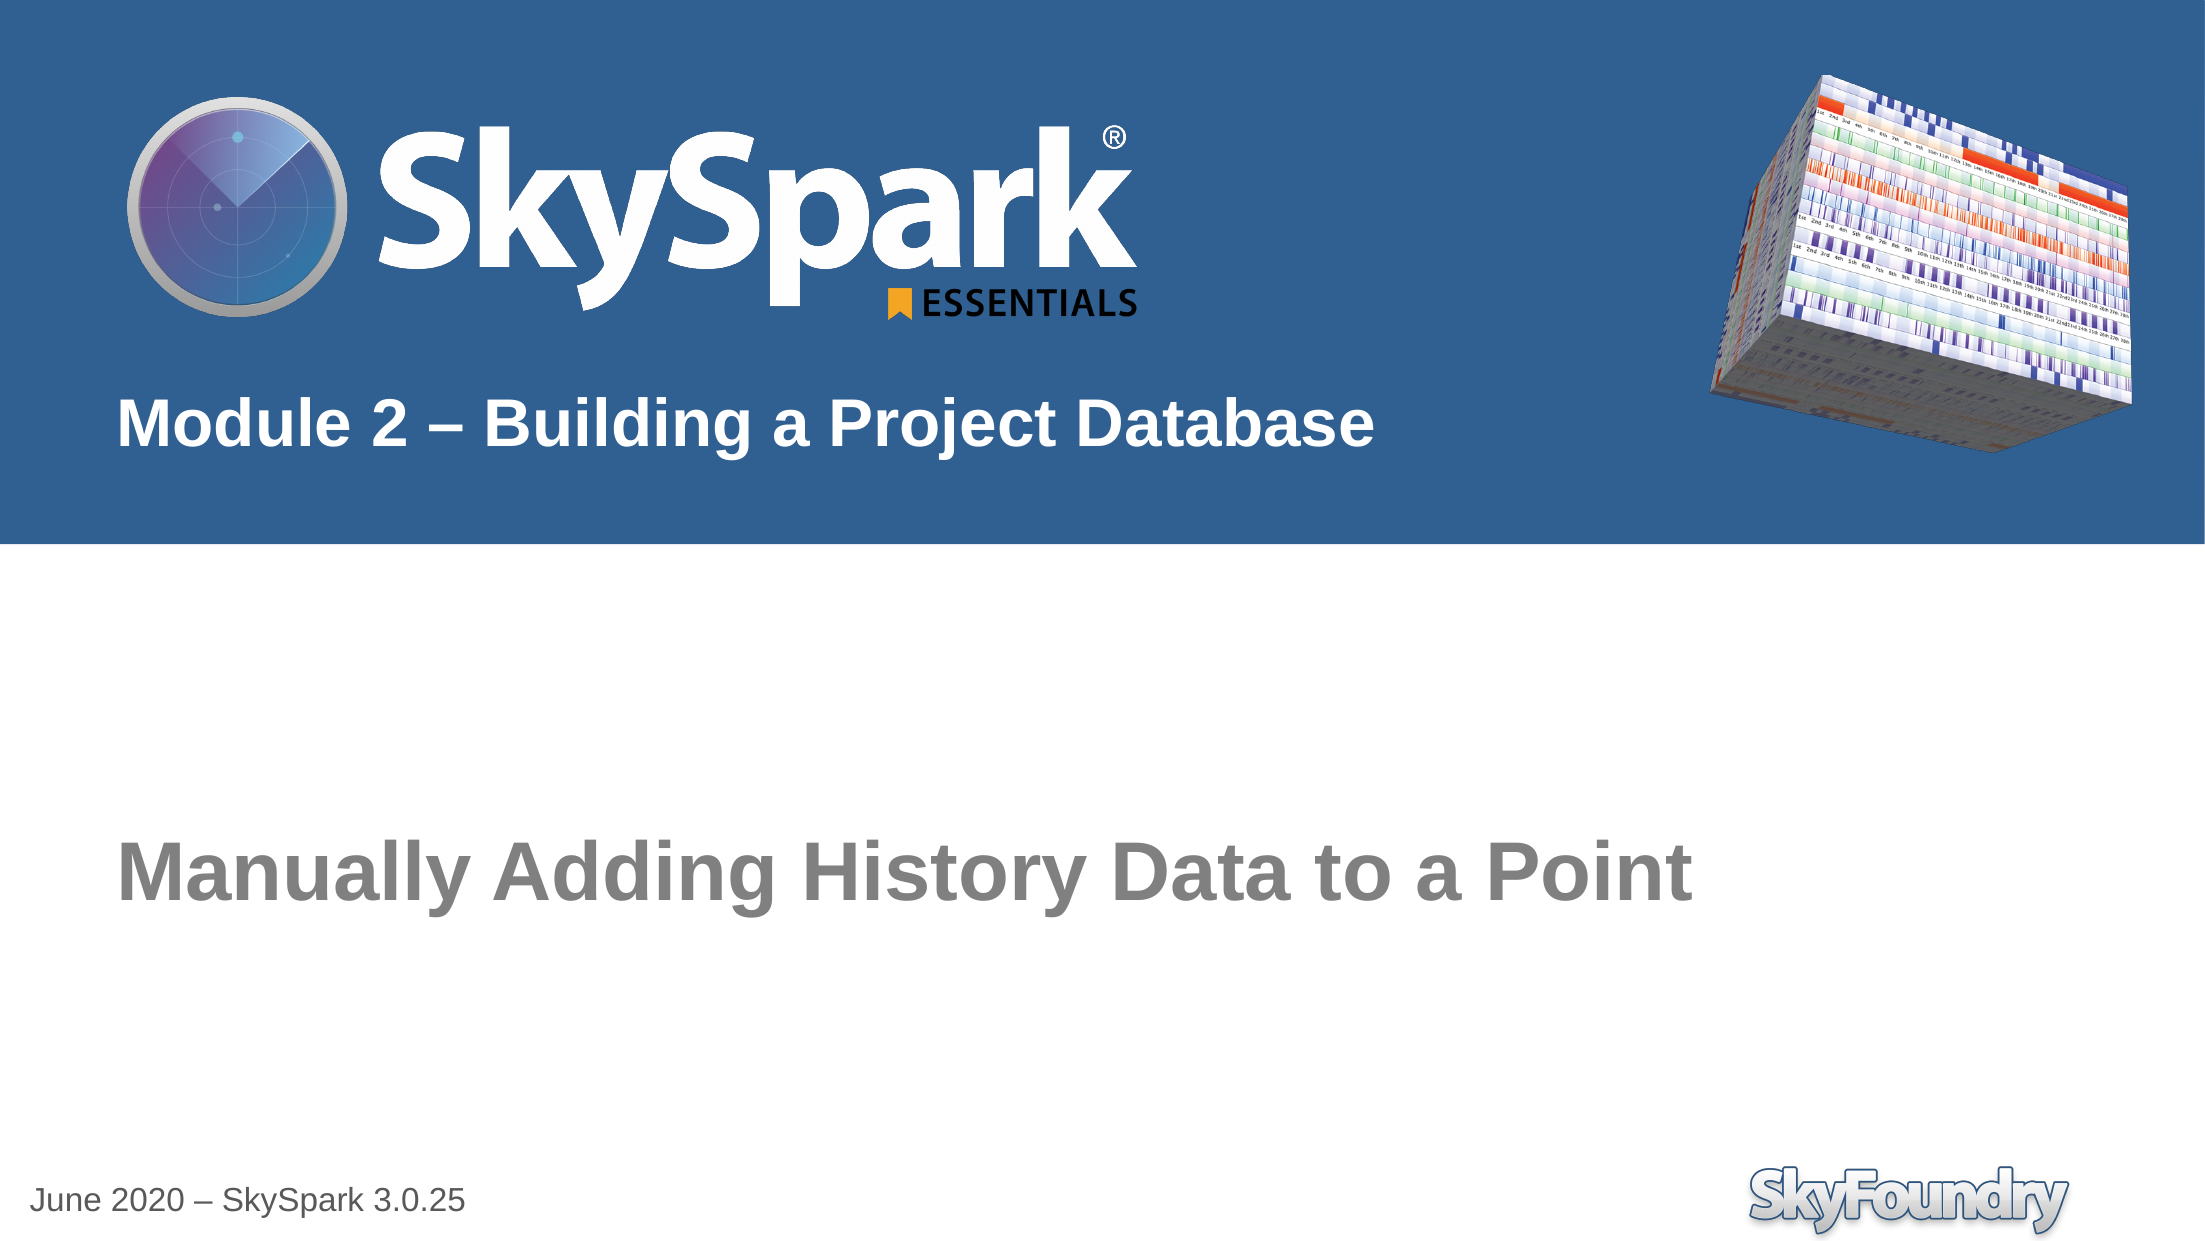

Manually Adding History Data to a Point